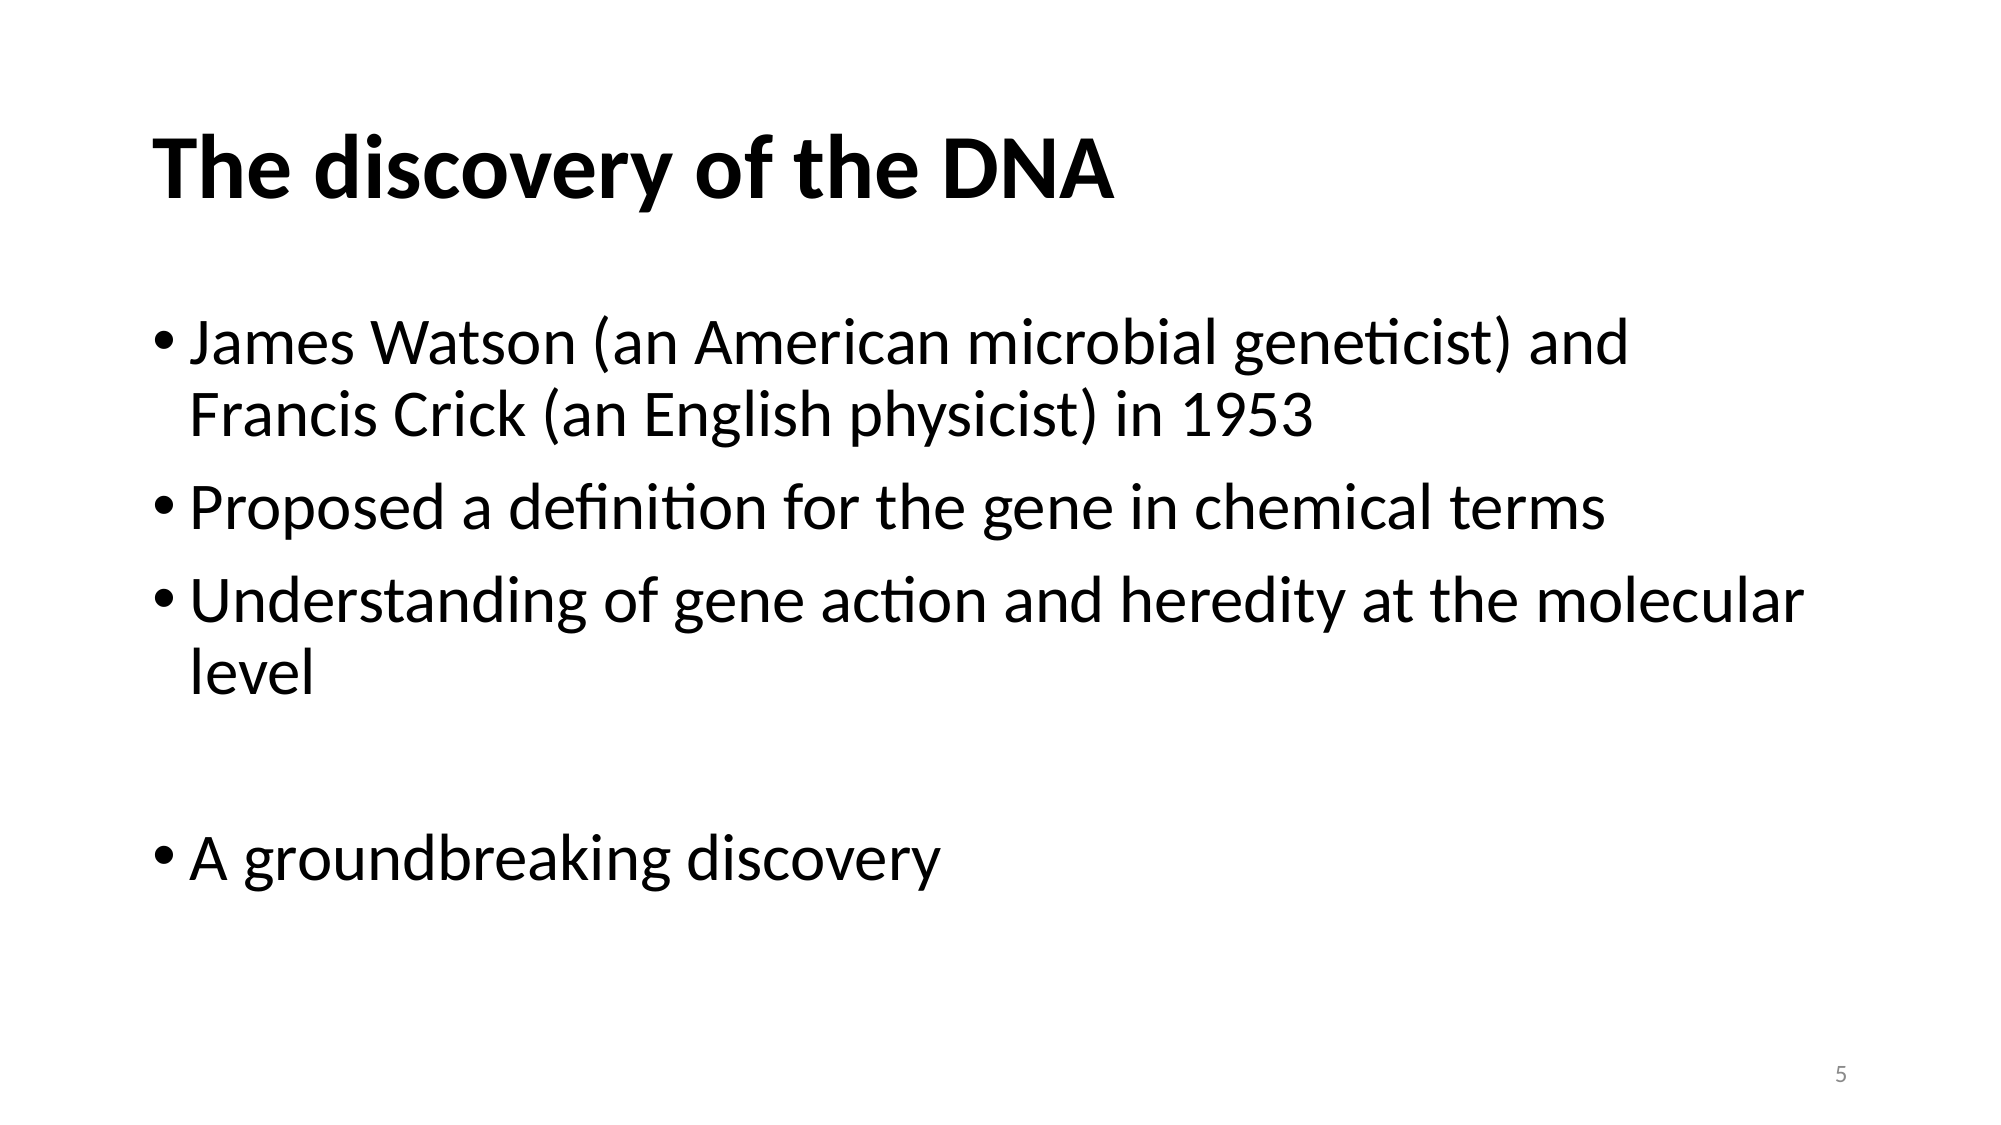

# The discovery of the DNA
James Watson (an American microbial geneticist) and   Francis Crick (an English physicist) in 1953
Proposed a definition for the gene in chemical terms
Understanding of gene action and heredity at the molecular level

A groundbreaking discovery
5